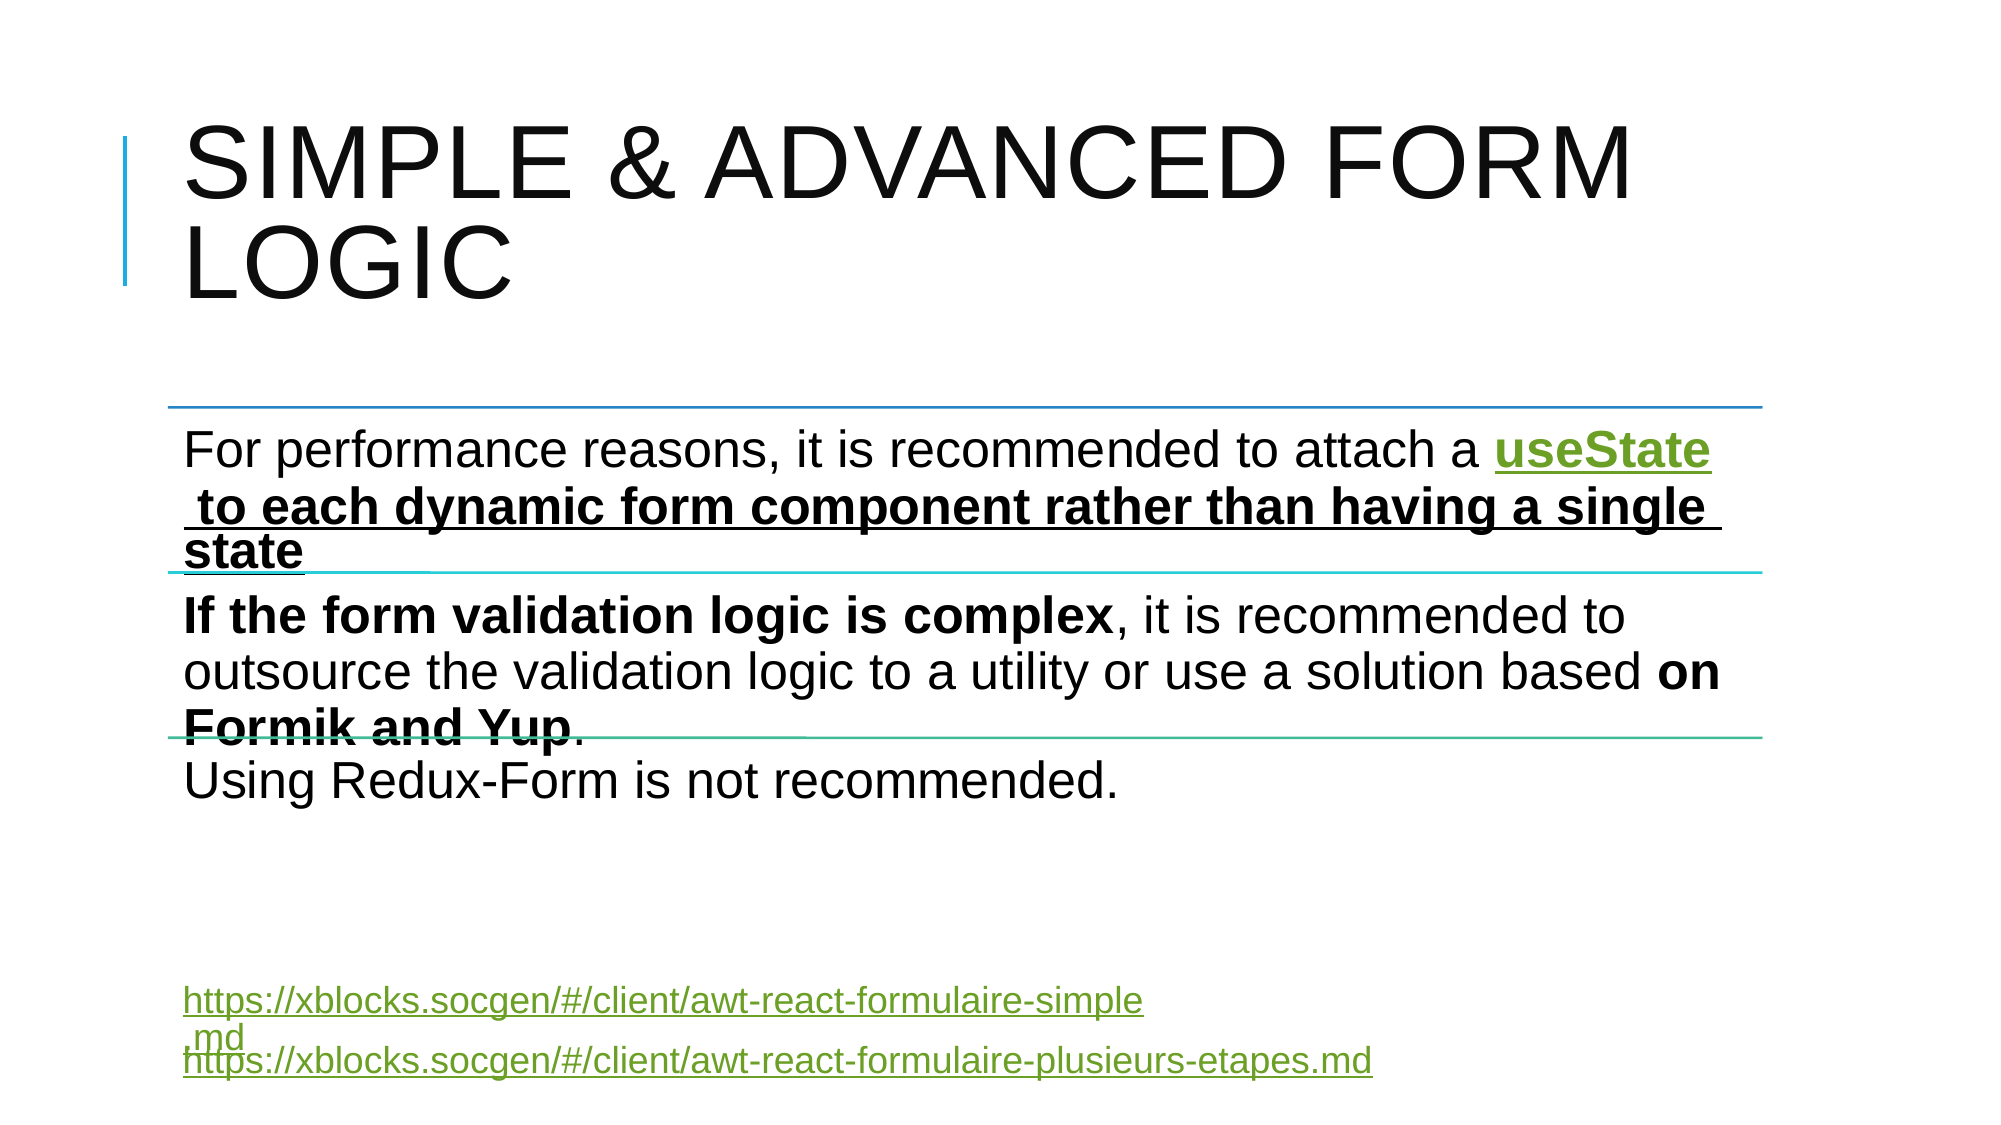

# Simple & advanced Form Logic
For performance reasons, it is recommended to attach a useState to each dynamic form component rather than having a single state.
If the form validation logic is complex, it is recommended to outsource the validation logic to a utility or use a solution based on Formik and Yup.
Using Redux-Form is not recommended.
https://xblocks.socgen/#/client/awt-react-formulaire-simple.md
https://xblocks.socgen/#/client/awt-react-formulaire-plusieurs-etapes.md